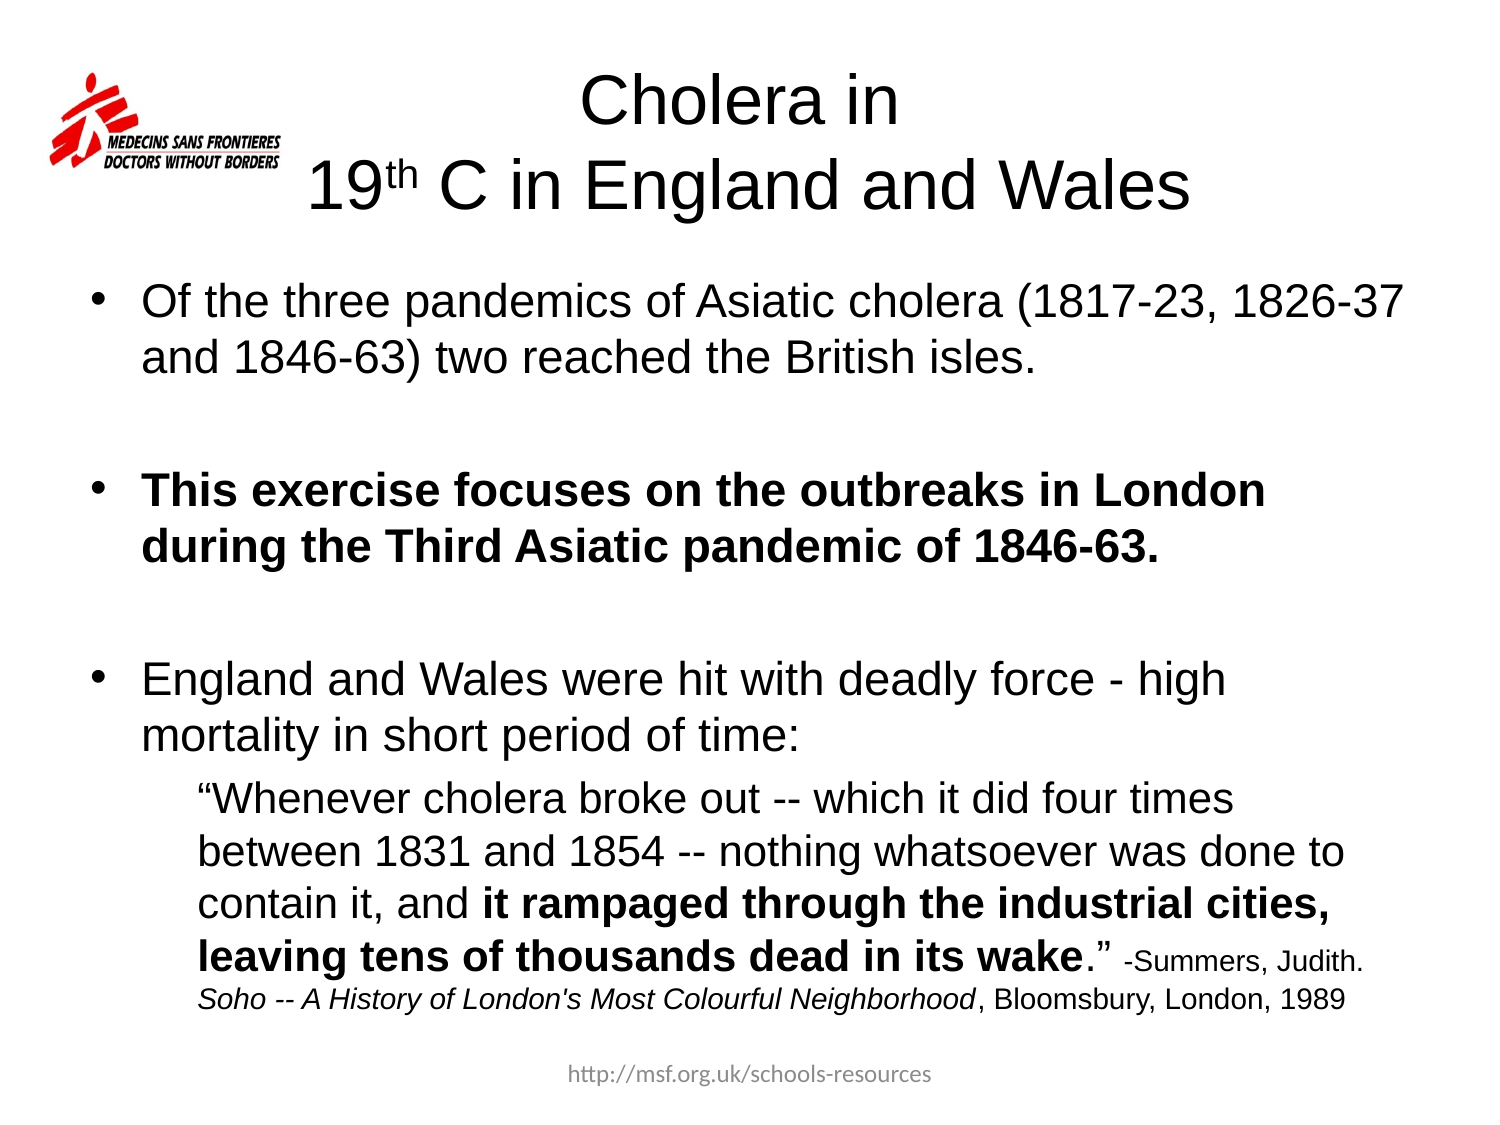

# Cholera in 19th C in England and Wales
Of the three pandemics of Asiatic cholera (1817-23, 1826-37 and 1846-63) two reached the British isles.

This exercise focuses on the outbreaks in London during the Third Asiatic pandemic of 1846-63.

England and Wales were hit with deadly force - high mortality in short period of time:
“Whenever cholera broke out -- which it did four times between 1831 and 1854 -- nothing whatsoever was done to contain it, and it rampaged through the industrial cities, leaving tens of thousands dead in its wake.” -Summers, Judith. Soho -- A History of London's Most Colourful Neighborhood, Bloomsbury, London, 1989

http://msf.org.uk/schools-resources